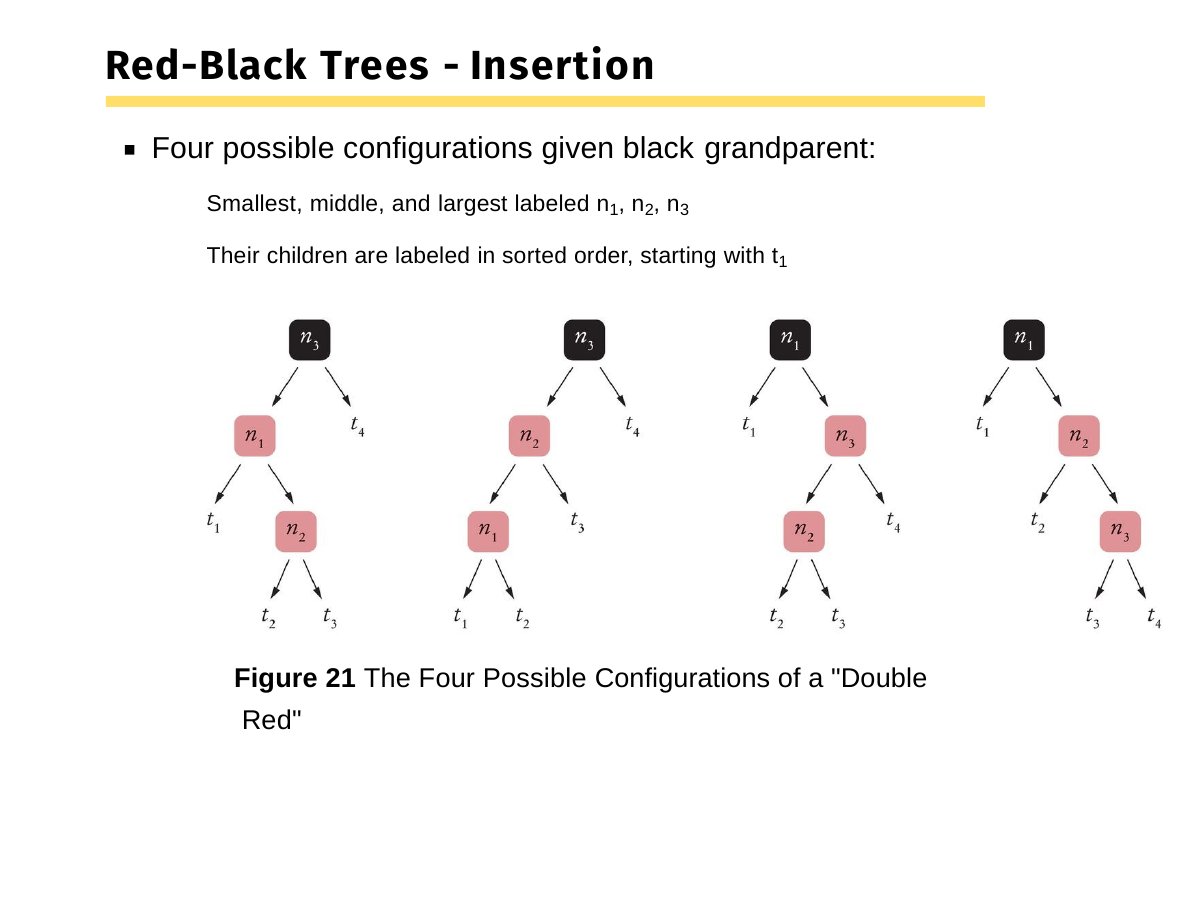

# Red-Black Trees - Insertion

Four possible configurations given black grandparent:
Smallest, middle, and largest labeled n1, n2, n3
Their children are labeled in sorted order, starting with t1

Figure 21 The Four Possible Configurations of a "Double  Red"